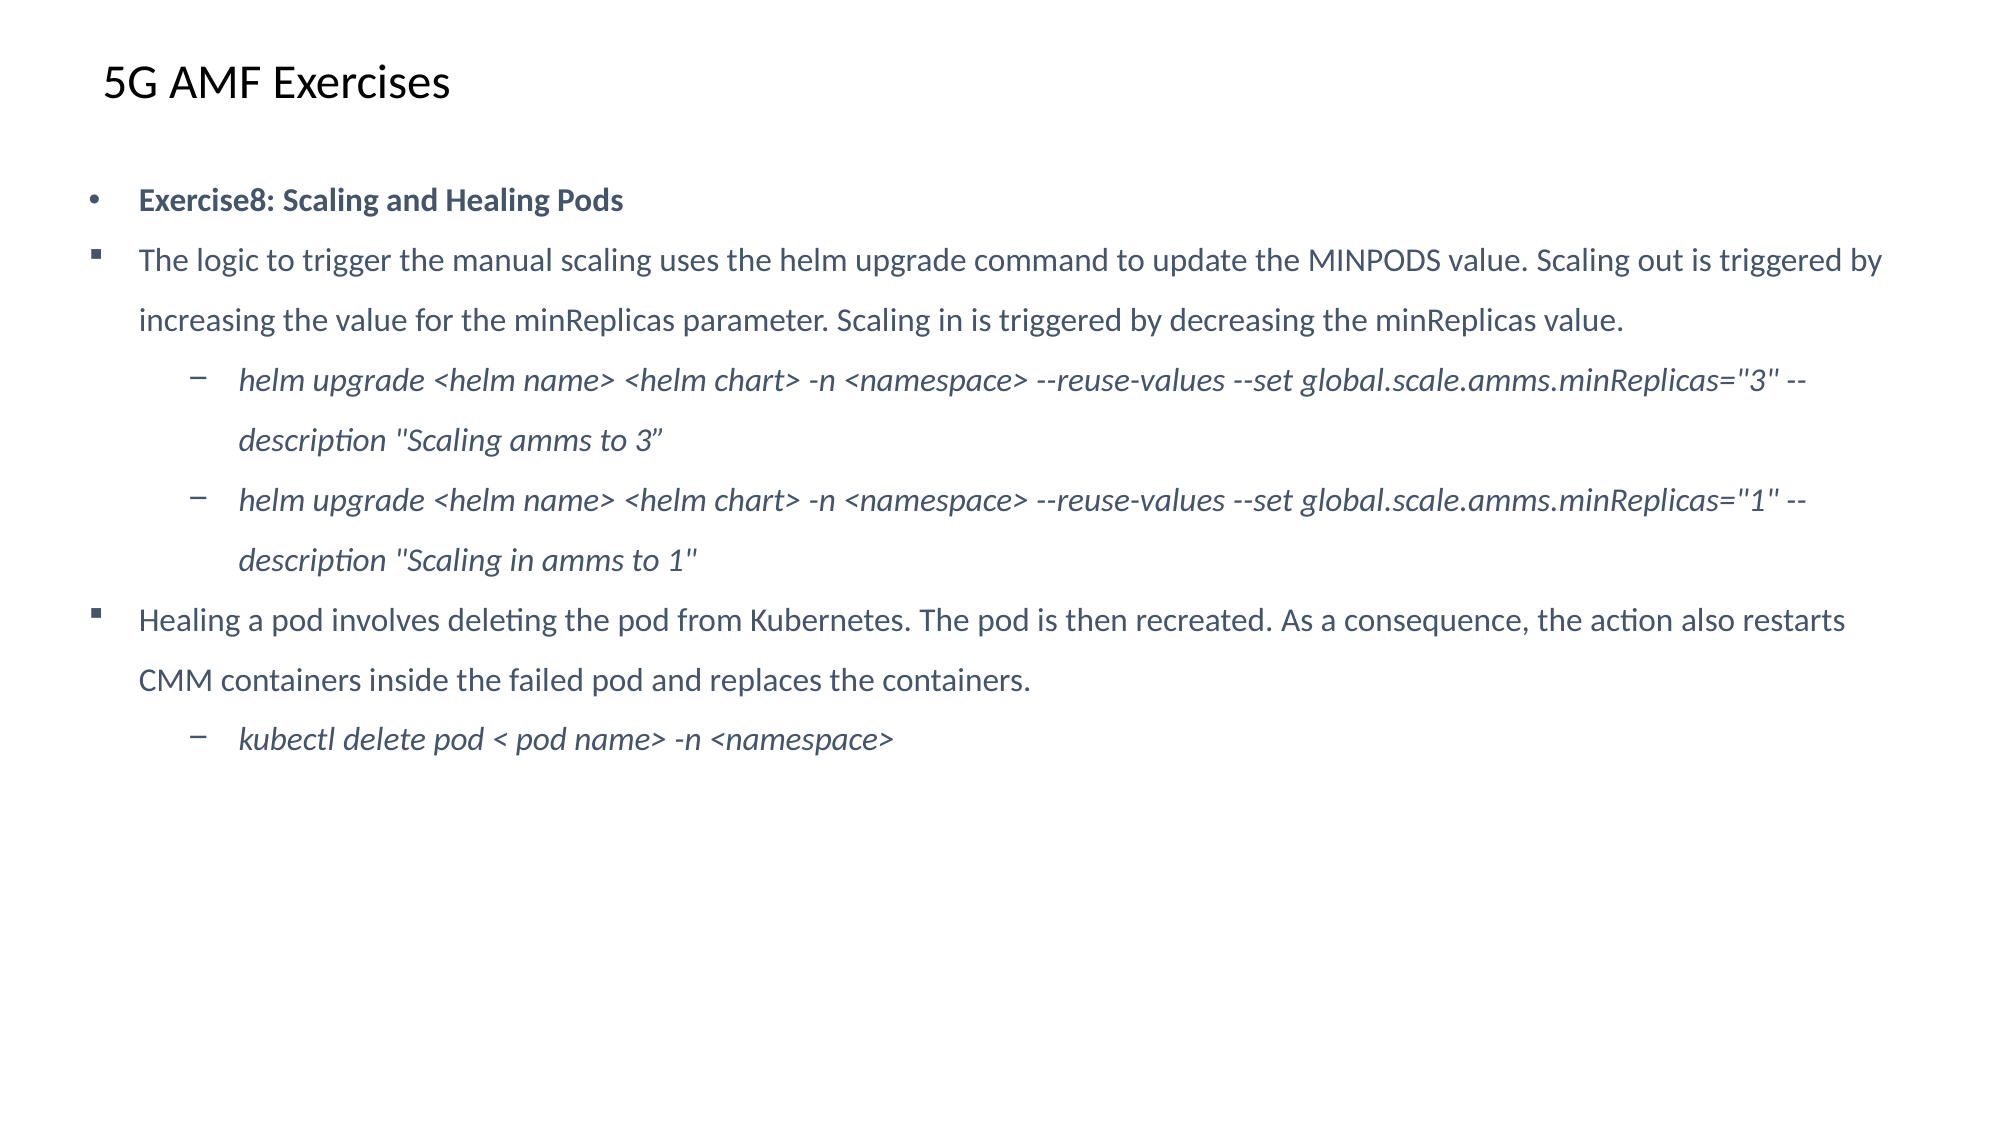

# 5G AMF Exercises
Exercise8: Scaling and Healing Pods
The logic to trigger the manual scaling uses the helm upgrade command to update the MINPODS value. Scaling out is triggered by increasing the value for the minReplicas parameter. Scaling in is triggered by decreasing the minReplicas value.
helm upgrade <helm name> <helm chart> -n <namespace> --reuse-values --set global.scale.amms.minReplicas="3" --description "Scaling amms to 3”
helm upgrade <helm name> <helm chart> -n <namespace> --reuse-values --set global.scale.amms.minReplicas="1" --description "Scaling in amms to 1"
Healing a pod involves deleting the pod from Kubernetes. The pod is then recreated. As a consequence, the action also restarts CMM containers inside the failed pod and replaces the containers.
kubectl delete pod < pod name> -n <namespace>